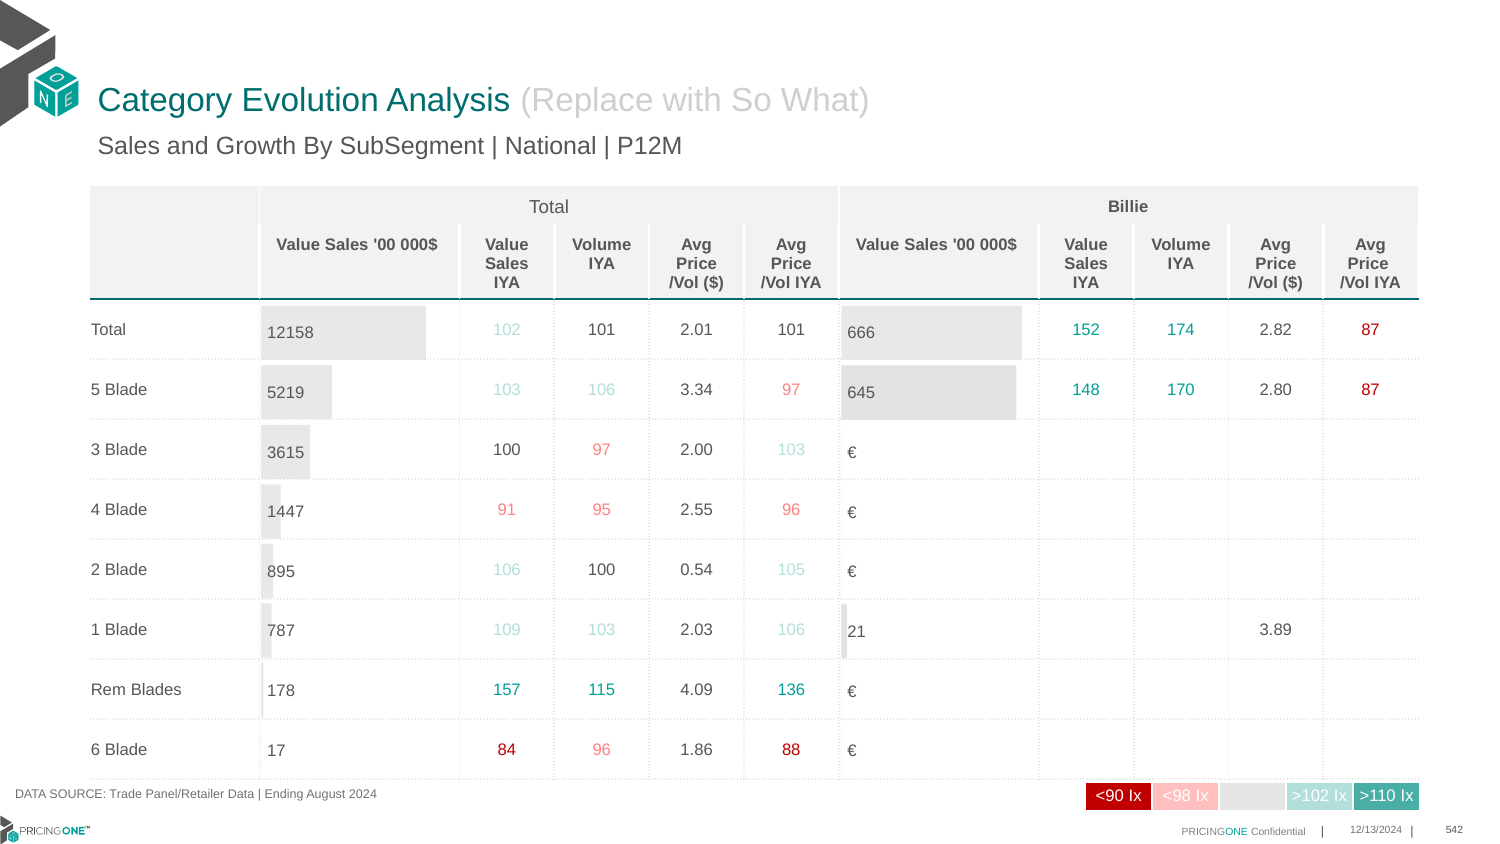

# Category Evolution Analysis (Replace with So What)
Sales and Growth By SubSegment | National | P12M
|  | Total |  |  |  |  | Billie |  |  |  |  |
| --- | --- | --- | --- | --- | --- | --- | --- | --- | --- | --- |
|  | Value Sales '00 000$ | Value Sales IYA | Volume IYA | Avg Price /Vol ($) | Avg Price /Vol IYA | Value Sales '00 000$ | Value Sales IYA | Volume IYA | Avg Price /Vol ($) | Avg Price /Vol IYA |
| Total |  | 102 | 101 | 2.01 | 101 |  | 152 | 174 | 2.82 | 87 |
| 5 Blade |  | 103 | 106 | 3.34 | 97 |  | 148 | 170 | 2.80 | 87 |
| 3 Blade |  | 100 | 97 | 2.00 | 103 |  |  |  |  |  |
| 4 Blade |  | 91 | 95 | 2.55 | 96 |  |  |  |  |  |
| 2 Blade |  | 106 | 100 | 0.54 | 105 |  |  |  |  |  |
| 1 Blade |  | 109 | 103 | 2.03 | 106 |  |  |  | 3.89 |  |
| Rem Blades |  | 157 | 115 | 4.09 | 136 |  |  |  |  |  |
| 6 Blade |  | 84 | 96 | 1.86 | 88 |  |  |  |  |  |

### Chart

| Category | Value Sales |
|---|---|
| Grand | 12157.80027 |
| 5 Blade | 5219.43642 |
| 3 Blade | 3614.87864 |
| 4 Blade | 1447.11266 |
| 2 Blade | 895.11723 |
| 1 Blade | 786.94716 |
| Rem Blades | 177.5949 |
| 6 Blade | 16.71326 |

### Chart

| Category | Value Sales |
|---|---|
| Grand | 665.74255 |
| 5 Blade | 645.1587 |
| 3 Blade | 0.0 |
| 4 Blade | 0.0 |
| 2 Blade | 0.0 |
| 1 Blade | 20.58385 |
| Rem Blades | 0.0 |
| 6 Blade | 0.0 |
DATA SOURCE: Trade Panel/Retailer Data | Ending August 2024
| <90 Ix | <98 Ix |  | >102 Ix | >110 Ix |
| --- | --- | --- | --- | --- |

12/13/2024
542